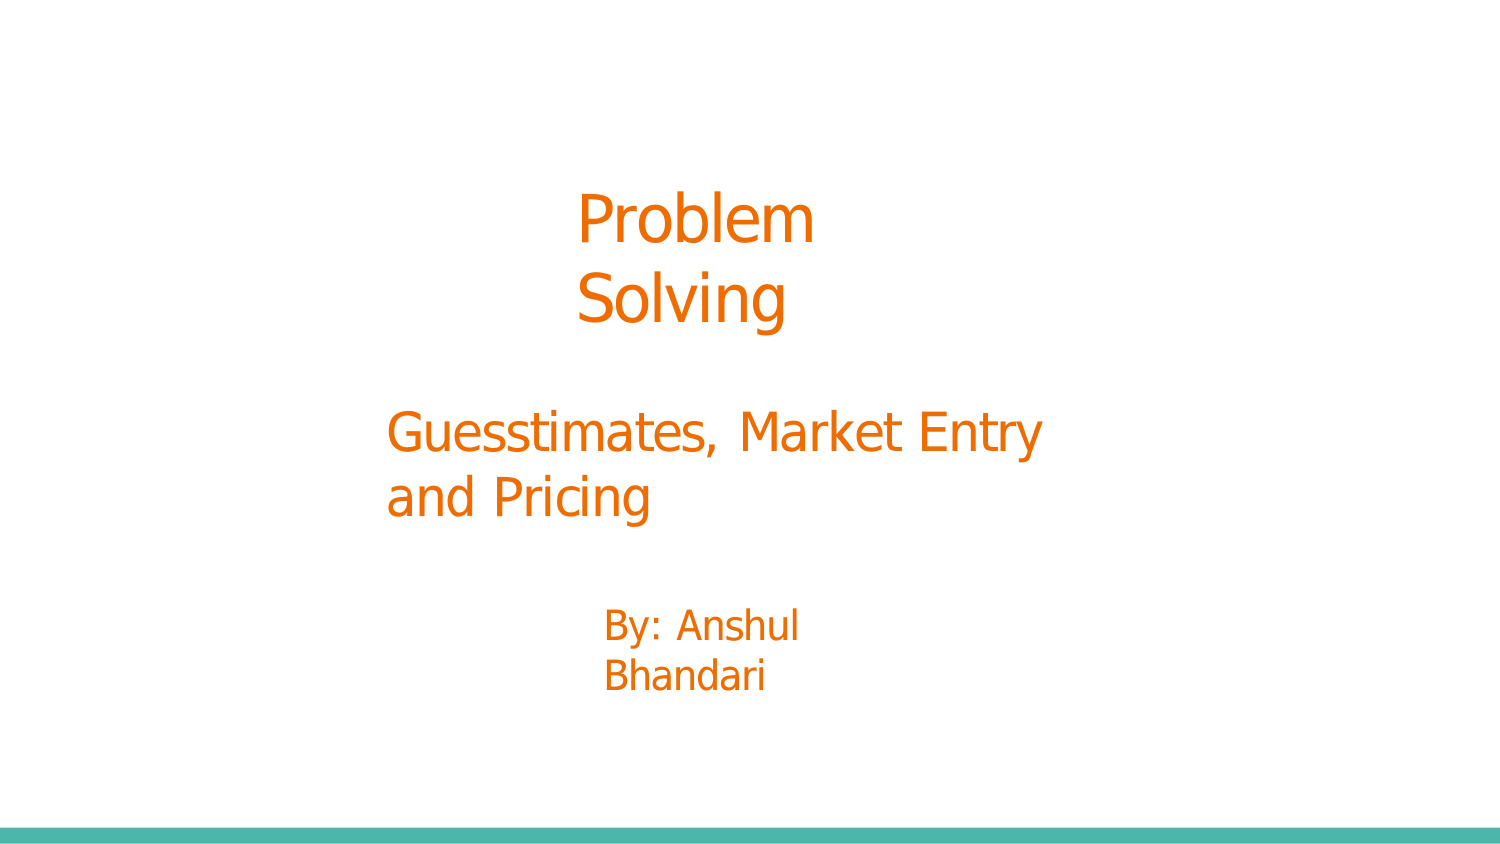

# Problem Solving
Guesstimates, Market Entry and Pricing
By: Anshul Bhandari